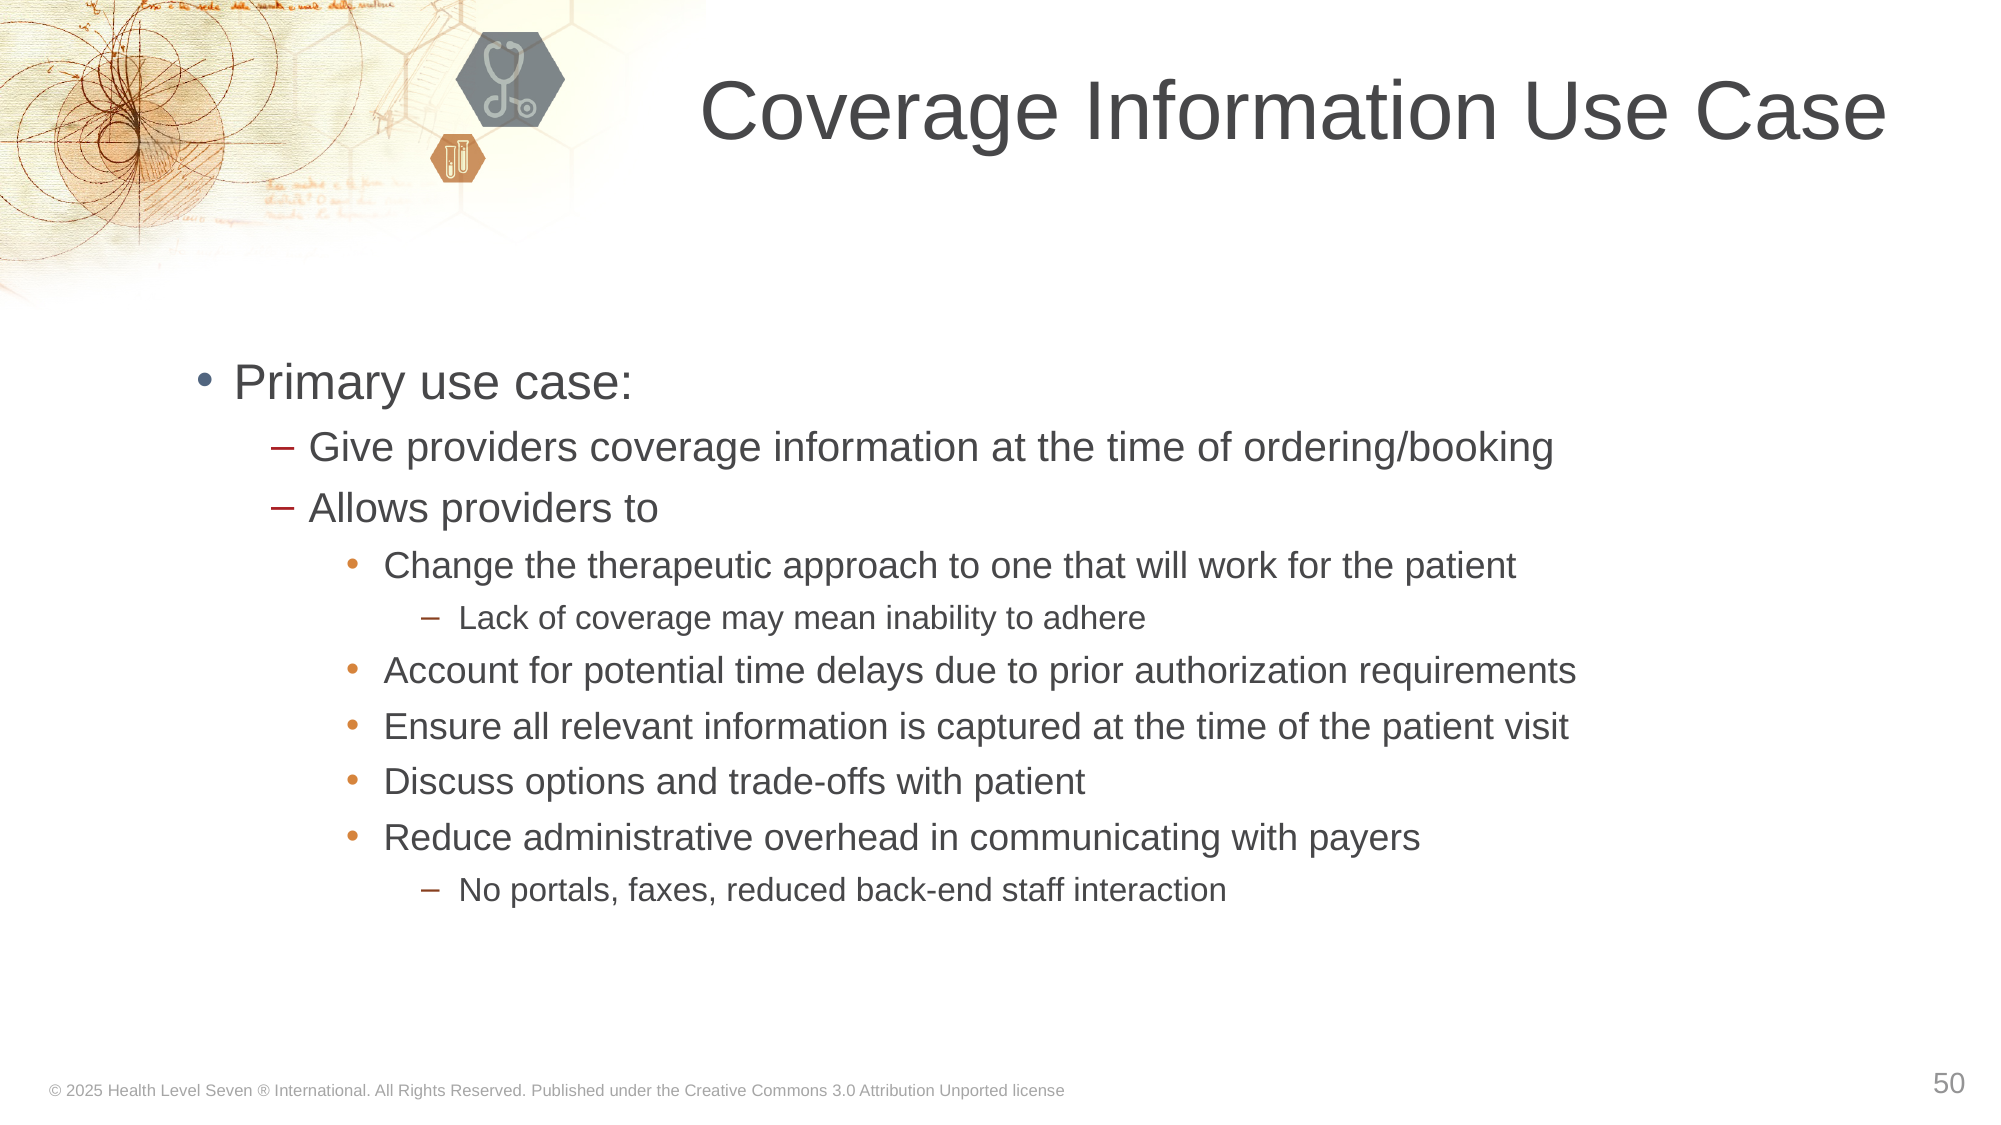

# Coverage Information Use Case
Primary use case:
Give providers coverage information at the time of ordering/booking
Allows providers to
Change the therapeutic approach to one that will work for the patient
Lack of coverage may mean inability to adhere
Account for potential time delays due to prior authorization requirements
Ensure all relevant information is captured at the time of the patient visit
Discuss options and trade-offs with patient
Reduce administrative overhead in communicating with payers
No portals, faxes, reduced back-end staff interaction
50